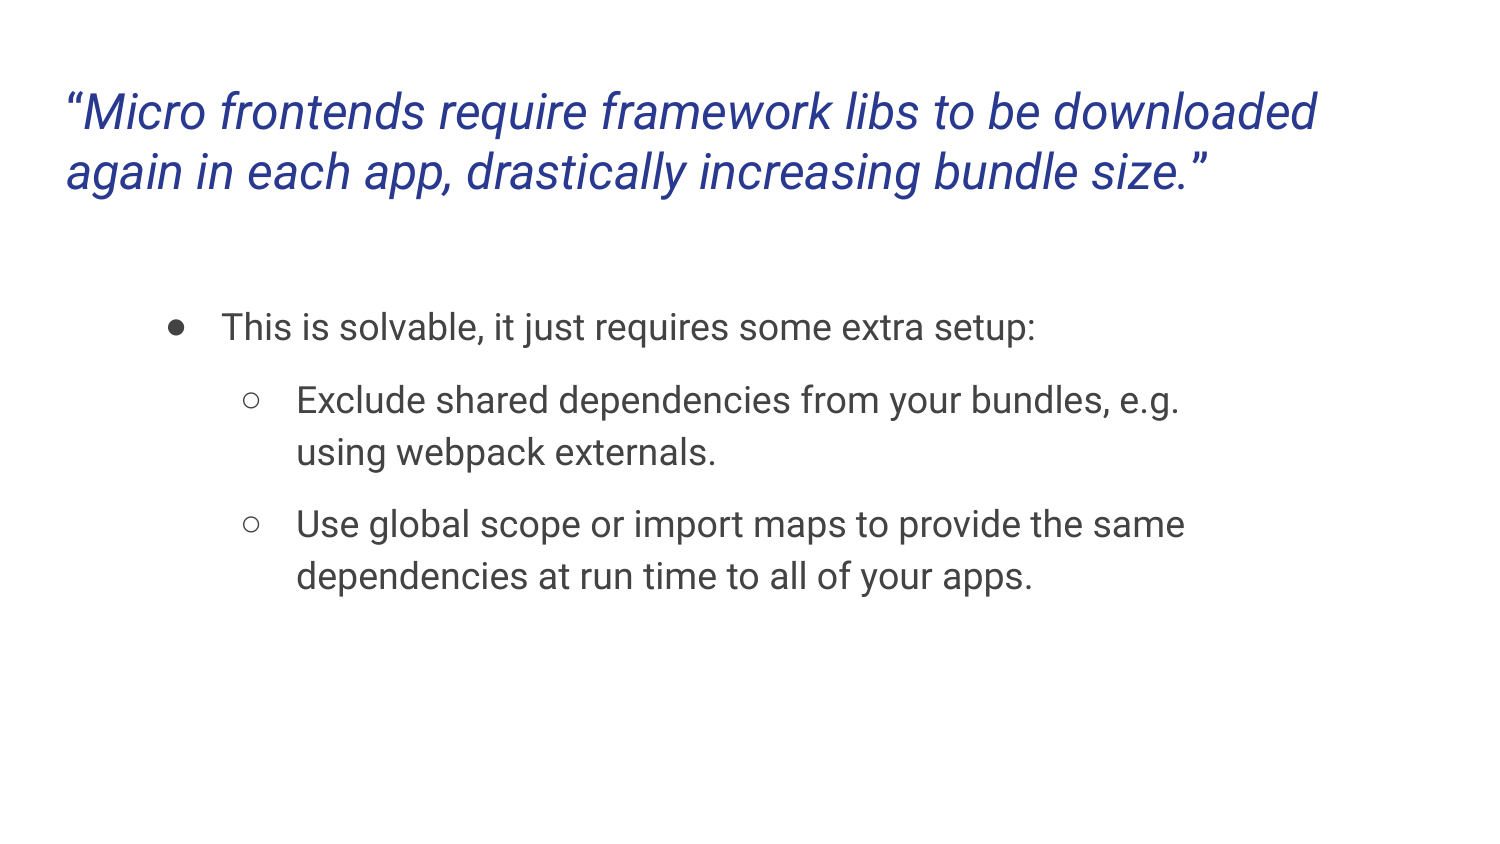

# “Micro frontends require framework libs to be downloaded again in each app, drastically increasing bundle size.”
This is solvable, it just requires some extra setup:
Exclude shared dependencies from your bundles, e.g. using webpack externals.
Use global scope or import maps to provide the same dependencies at run time to all of your apps.